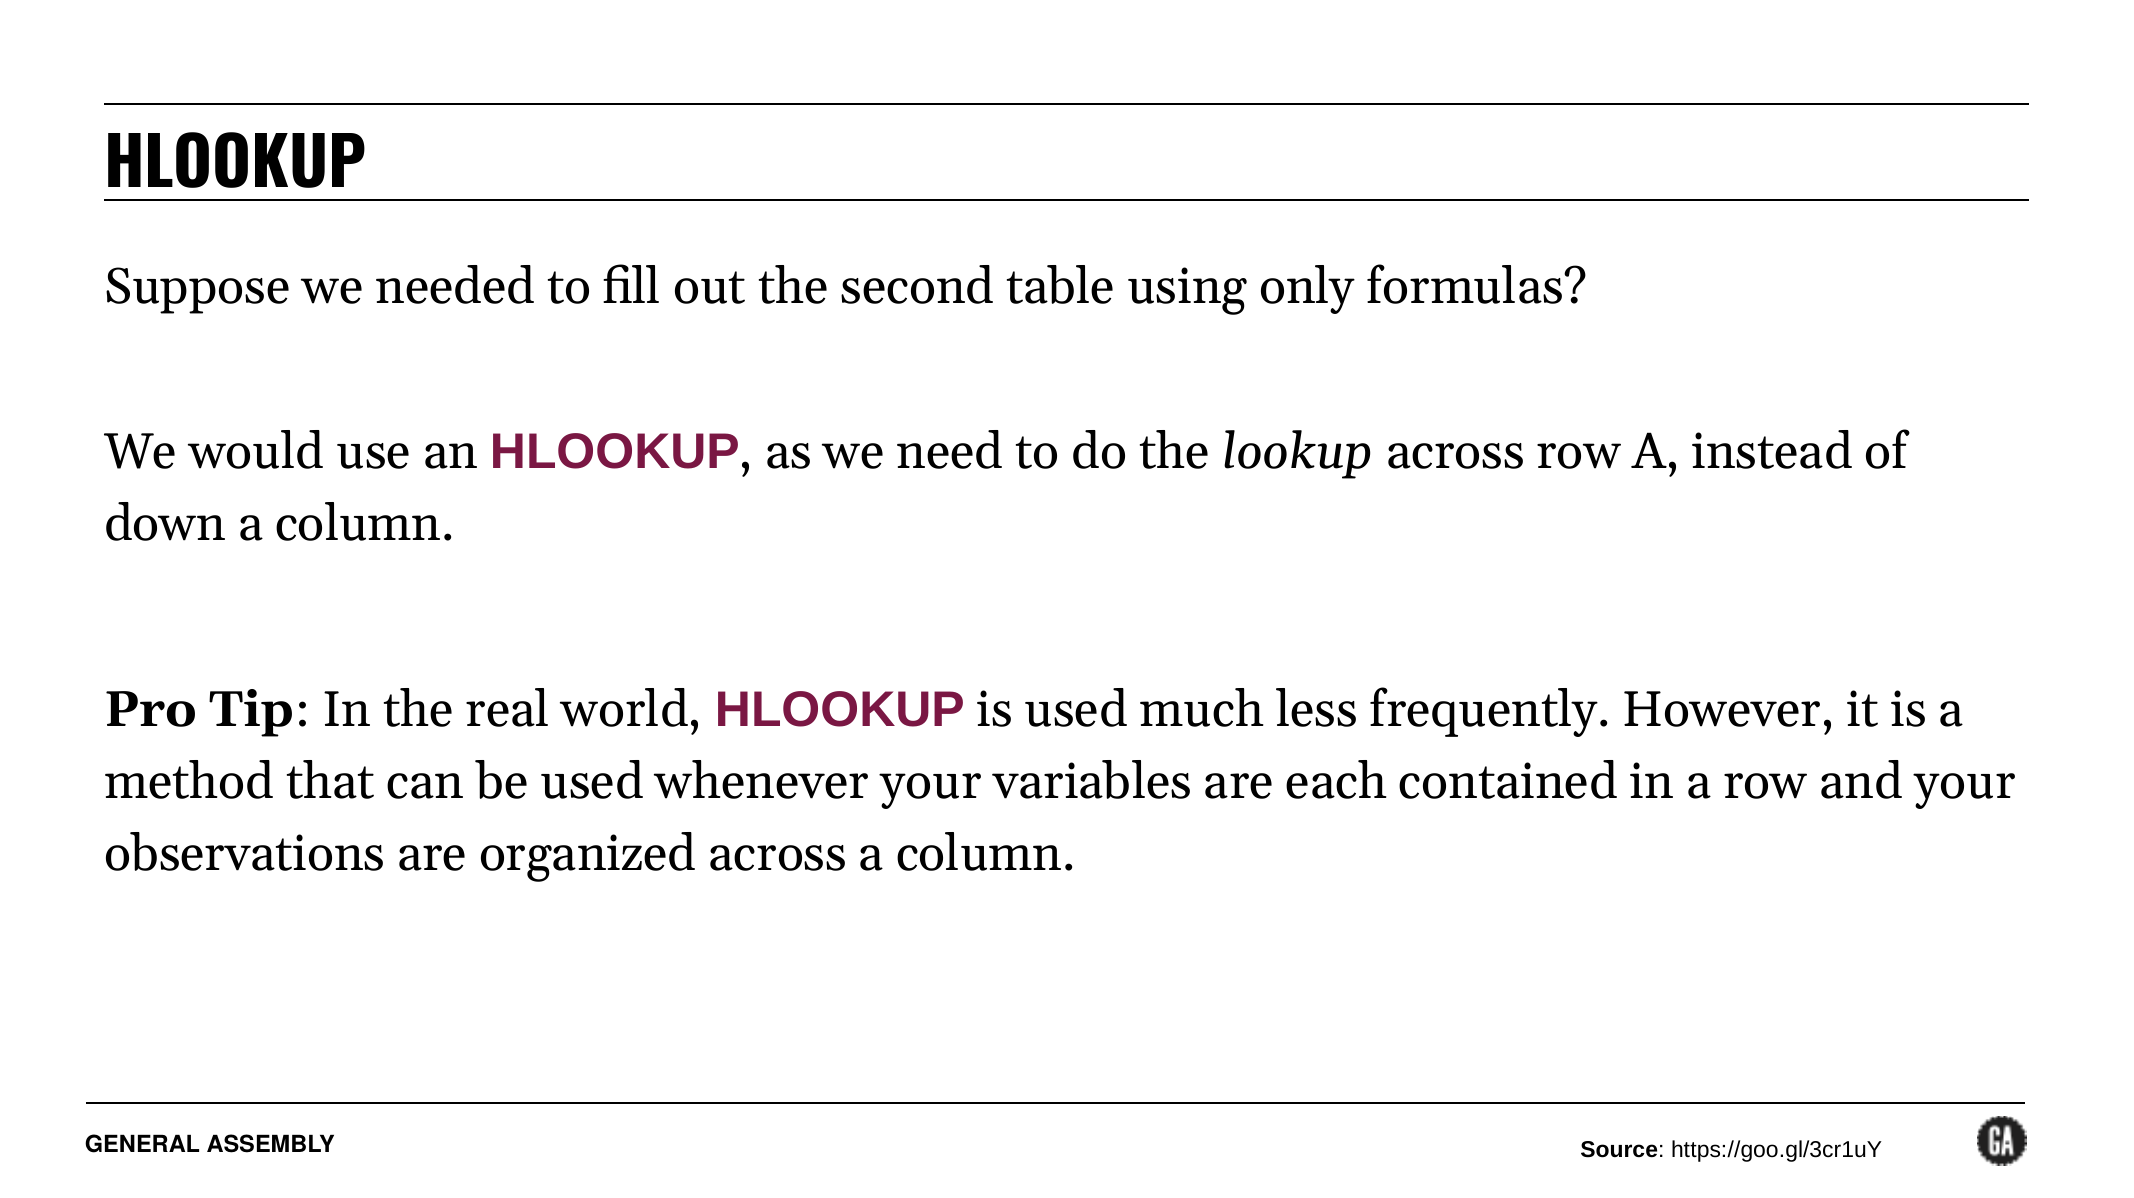

HLOOKUP
Suppose we needed to fill out the second table using only formulas?
We would use an HLOOKUP, as we need to do the lookup across row A, instead of down a column.

Pro Tip: In the real world, HLOOKUP is used much less frequently. However, it is a method that can be used whenever your variables are each contained in a row and your observations are organized across a column.

Source: https://goo.gl/3cr1uY